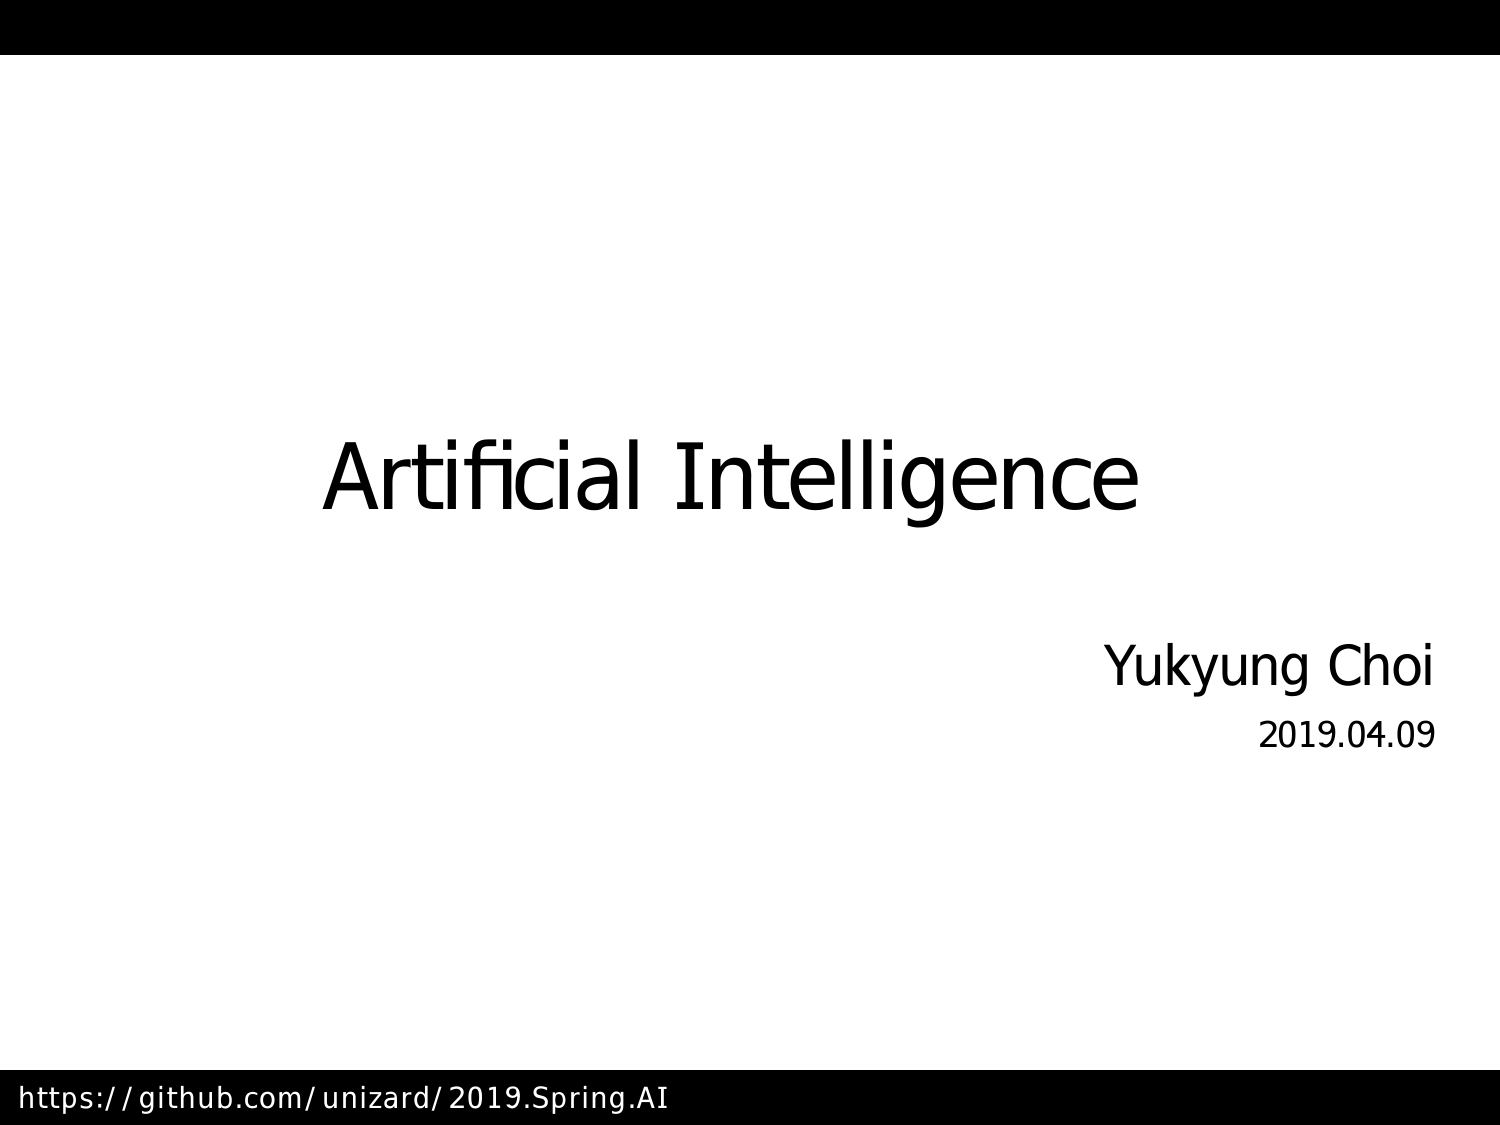

# Artificial Intelligence
Yukyung Choi
2019.04.09
https://github.com/unizard/2019.Spring.AI